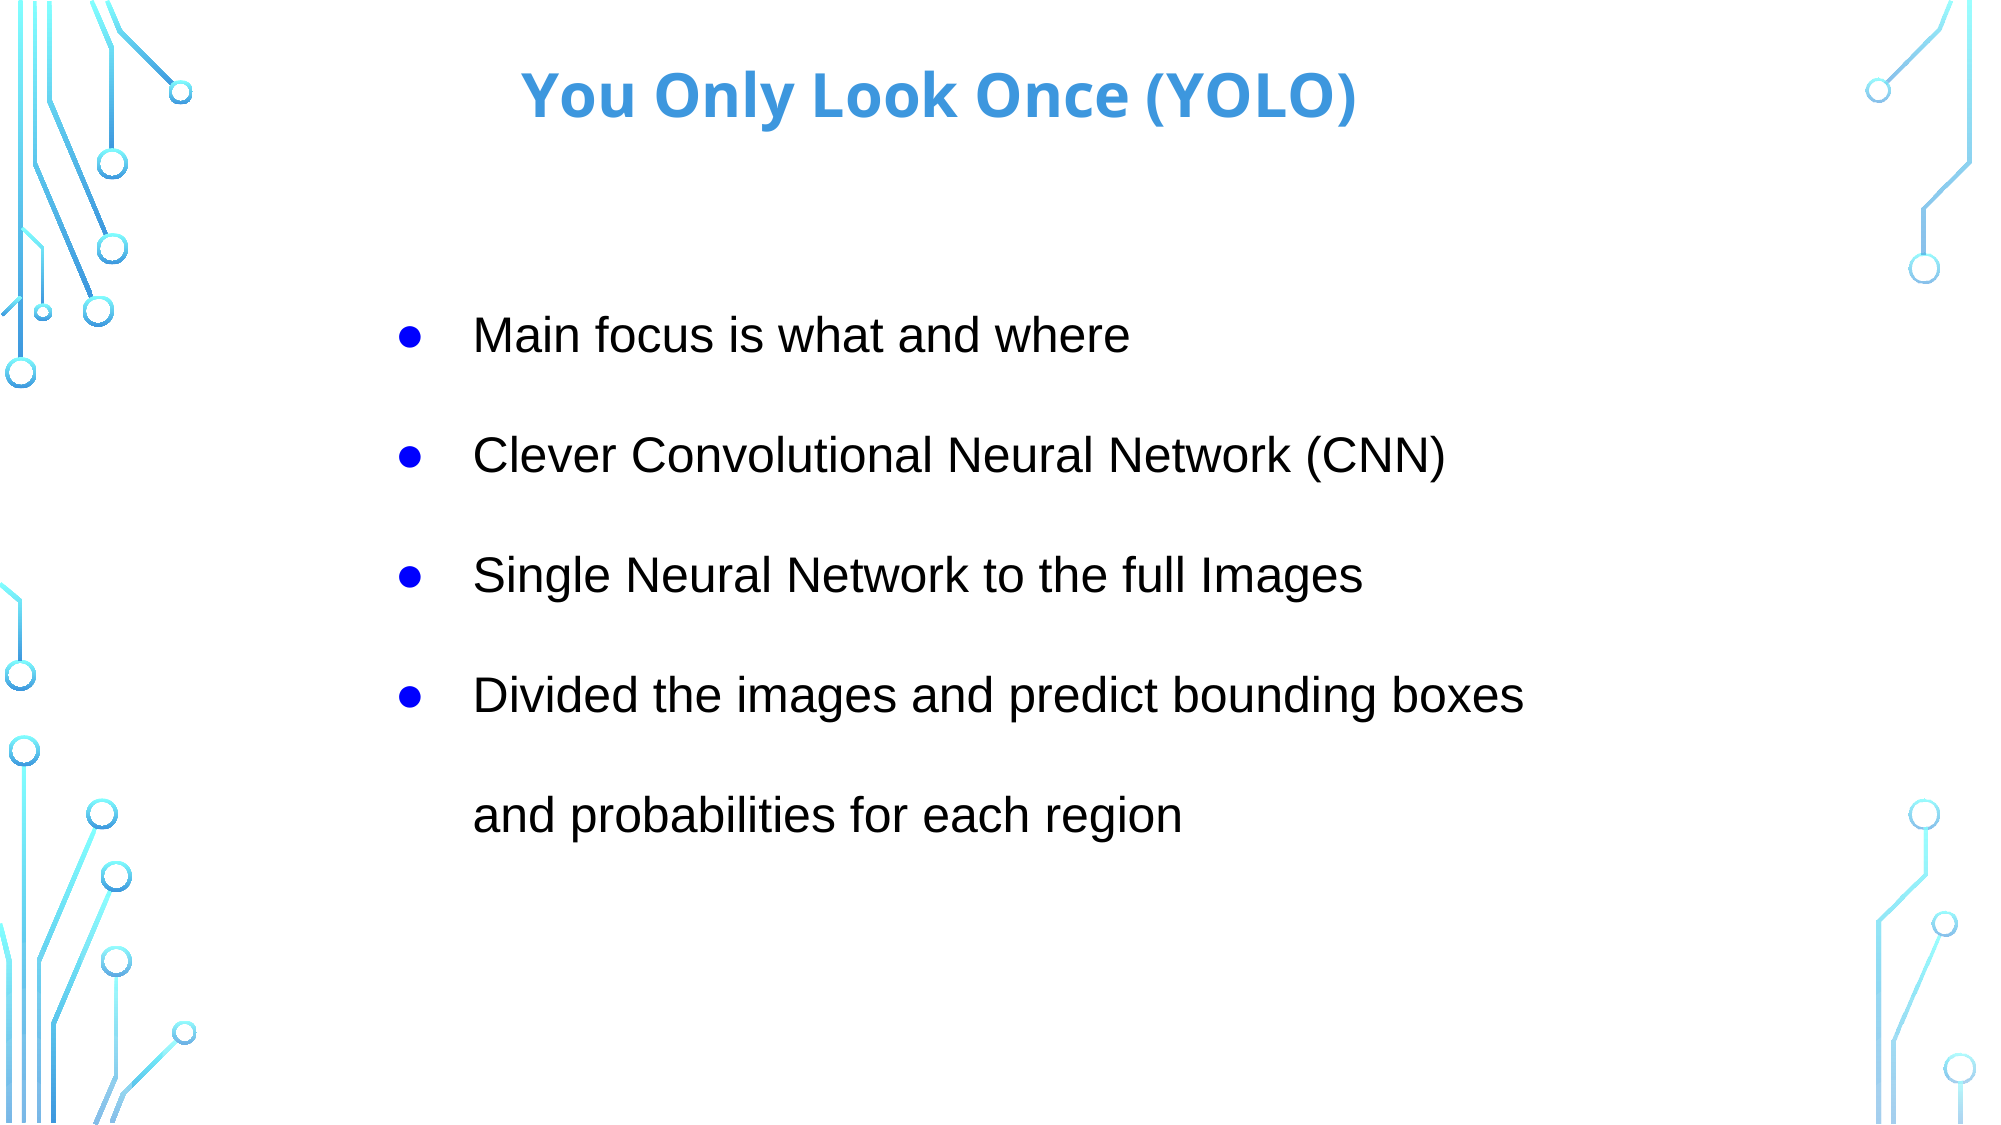

You Only Look Once (YOLO)
Main focus is what and where
Clever Convolutional Neural Network (CNN)
Single Neural Network to the full Images
Divided the images and predict bounding boxes and probabilities for each region